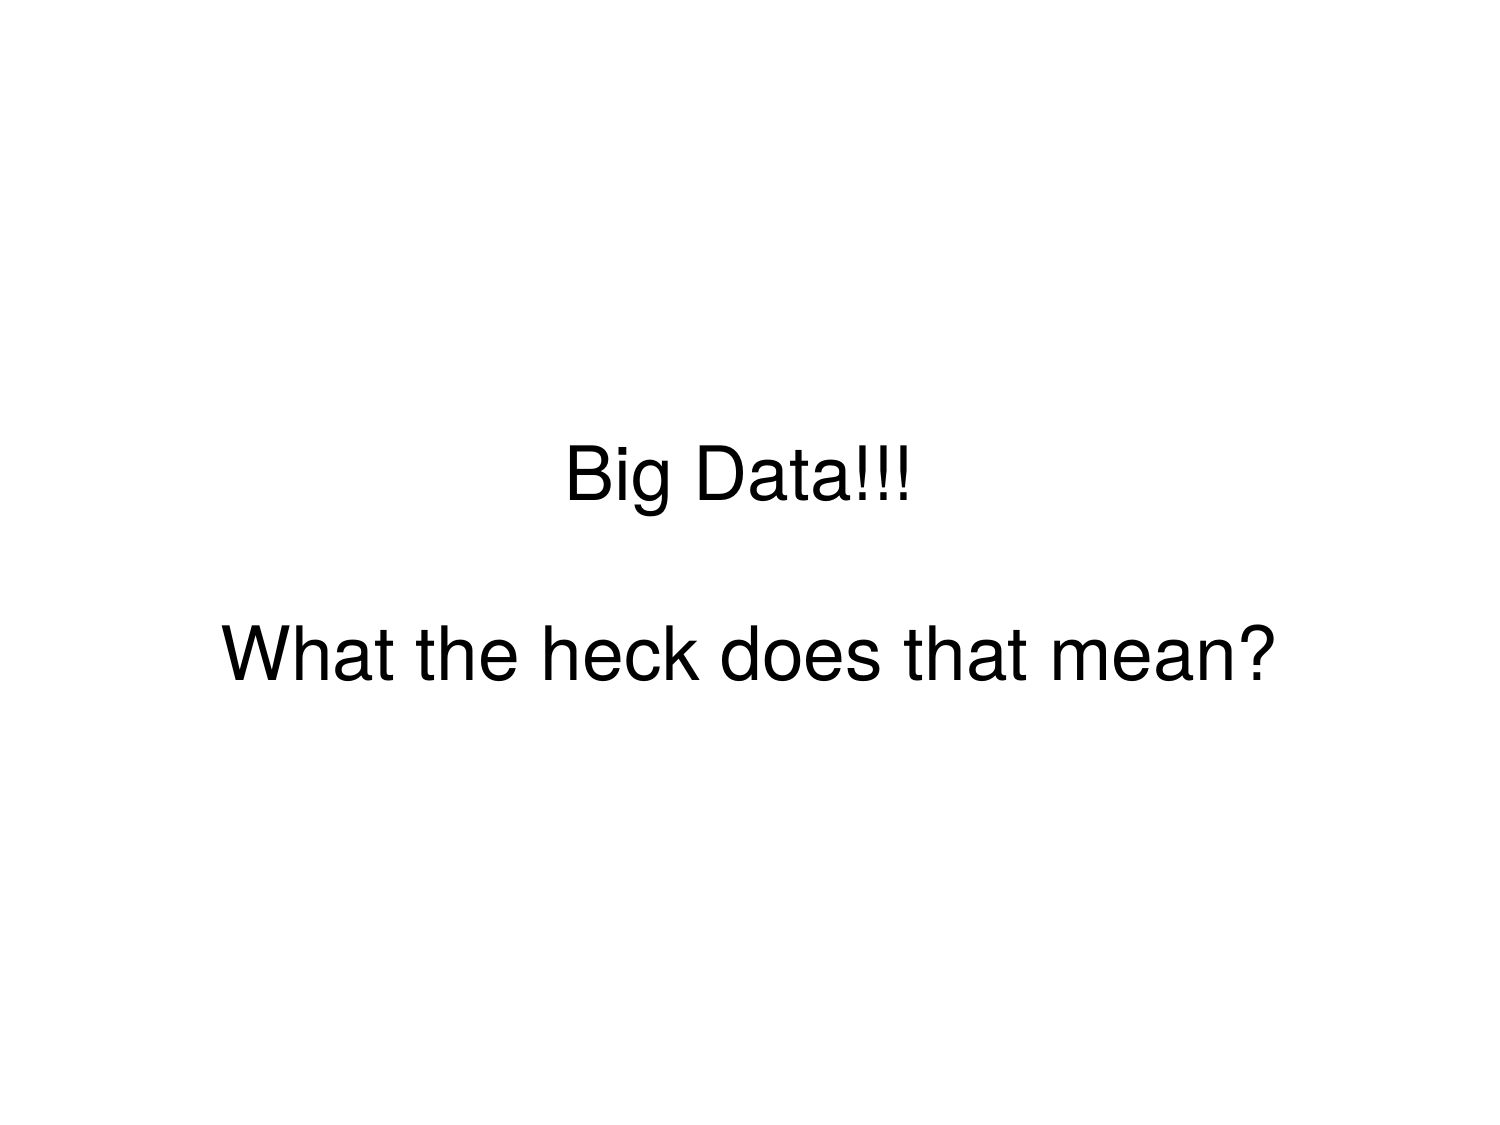

Big Data!!!

What the heck does that mean?